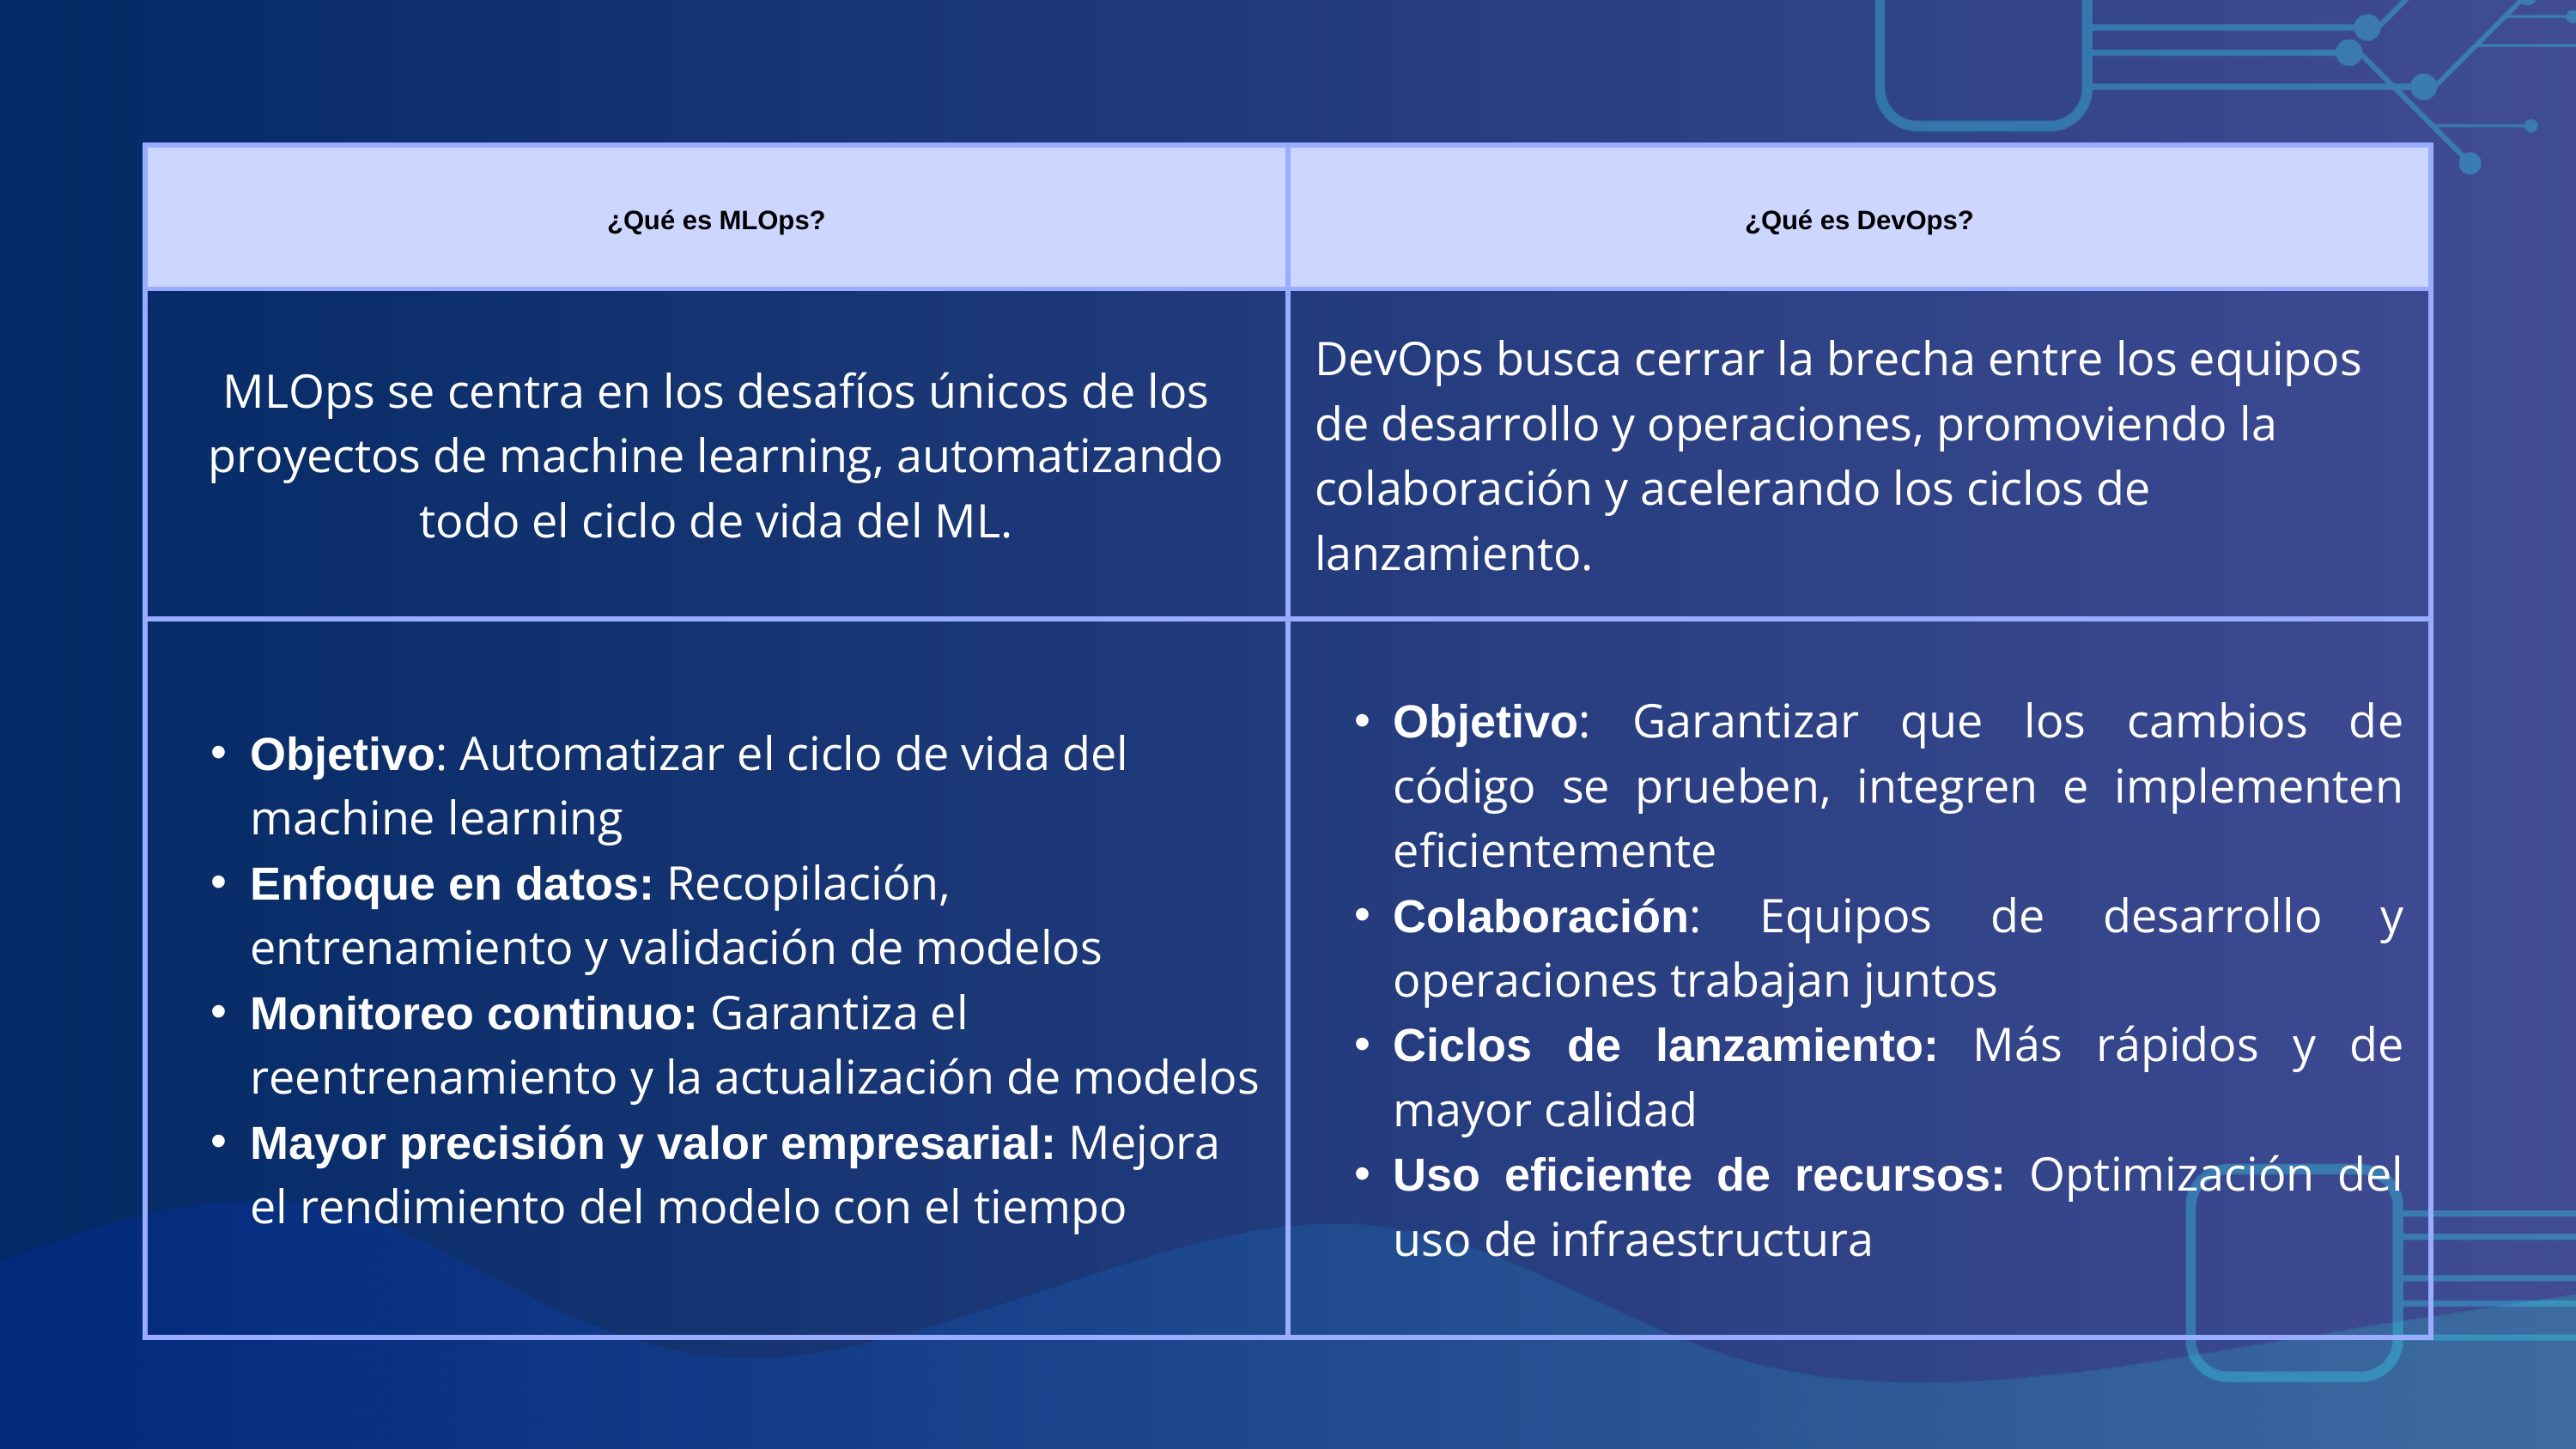

| ¿Qué es MLOps? | ¿Qué es DevOps? |
| --- | --- |
| MLOps se centra en los desafíos únicos de los proyectos de machine learning, automatizando todo el ciclo de vida del ML. | DevOps busca cerrar la brecha entre los equipos de desarrollo y operaciones, promoviendo la colaboración y acelerando los ciclos de lanzamiento. |
| Objetivo: Automatizar el ciclo de vida del machine learning Enfoque en datos: Recopilación, entrenamiento y validación de modelos Monitoreo continuo: Garantiza el reentrenamiento y la actualización de modelos Mayor precisión y valor empresarial: Mejora el rendimiento del modelo con el tiempo | Objetivo: Garantizar que los cambios de código se prueben, integren e implementen eficientemente Colaboración: Equipos de desarrollo y operaciones trabajan juntos Ciclos de lanzamiento: Más rápidos y de mayor calidad Uso eficiente de recursos: Optimización del uso de infraestructura |